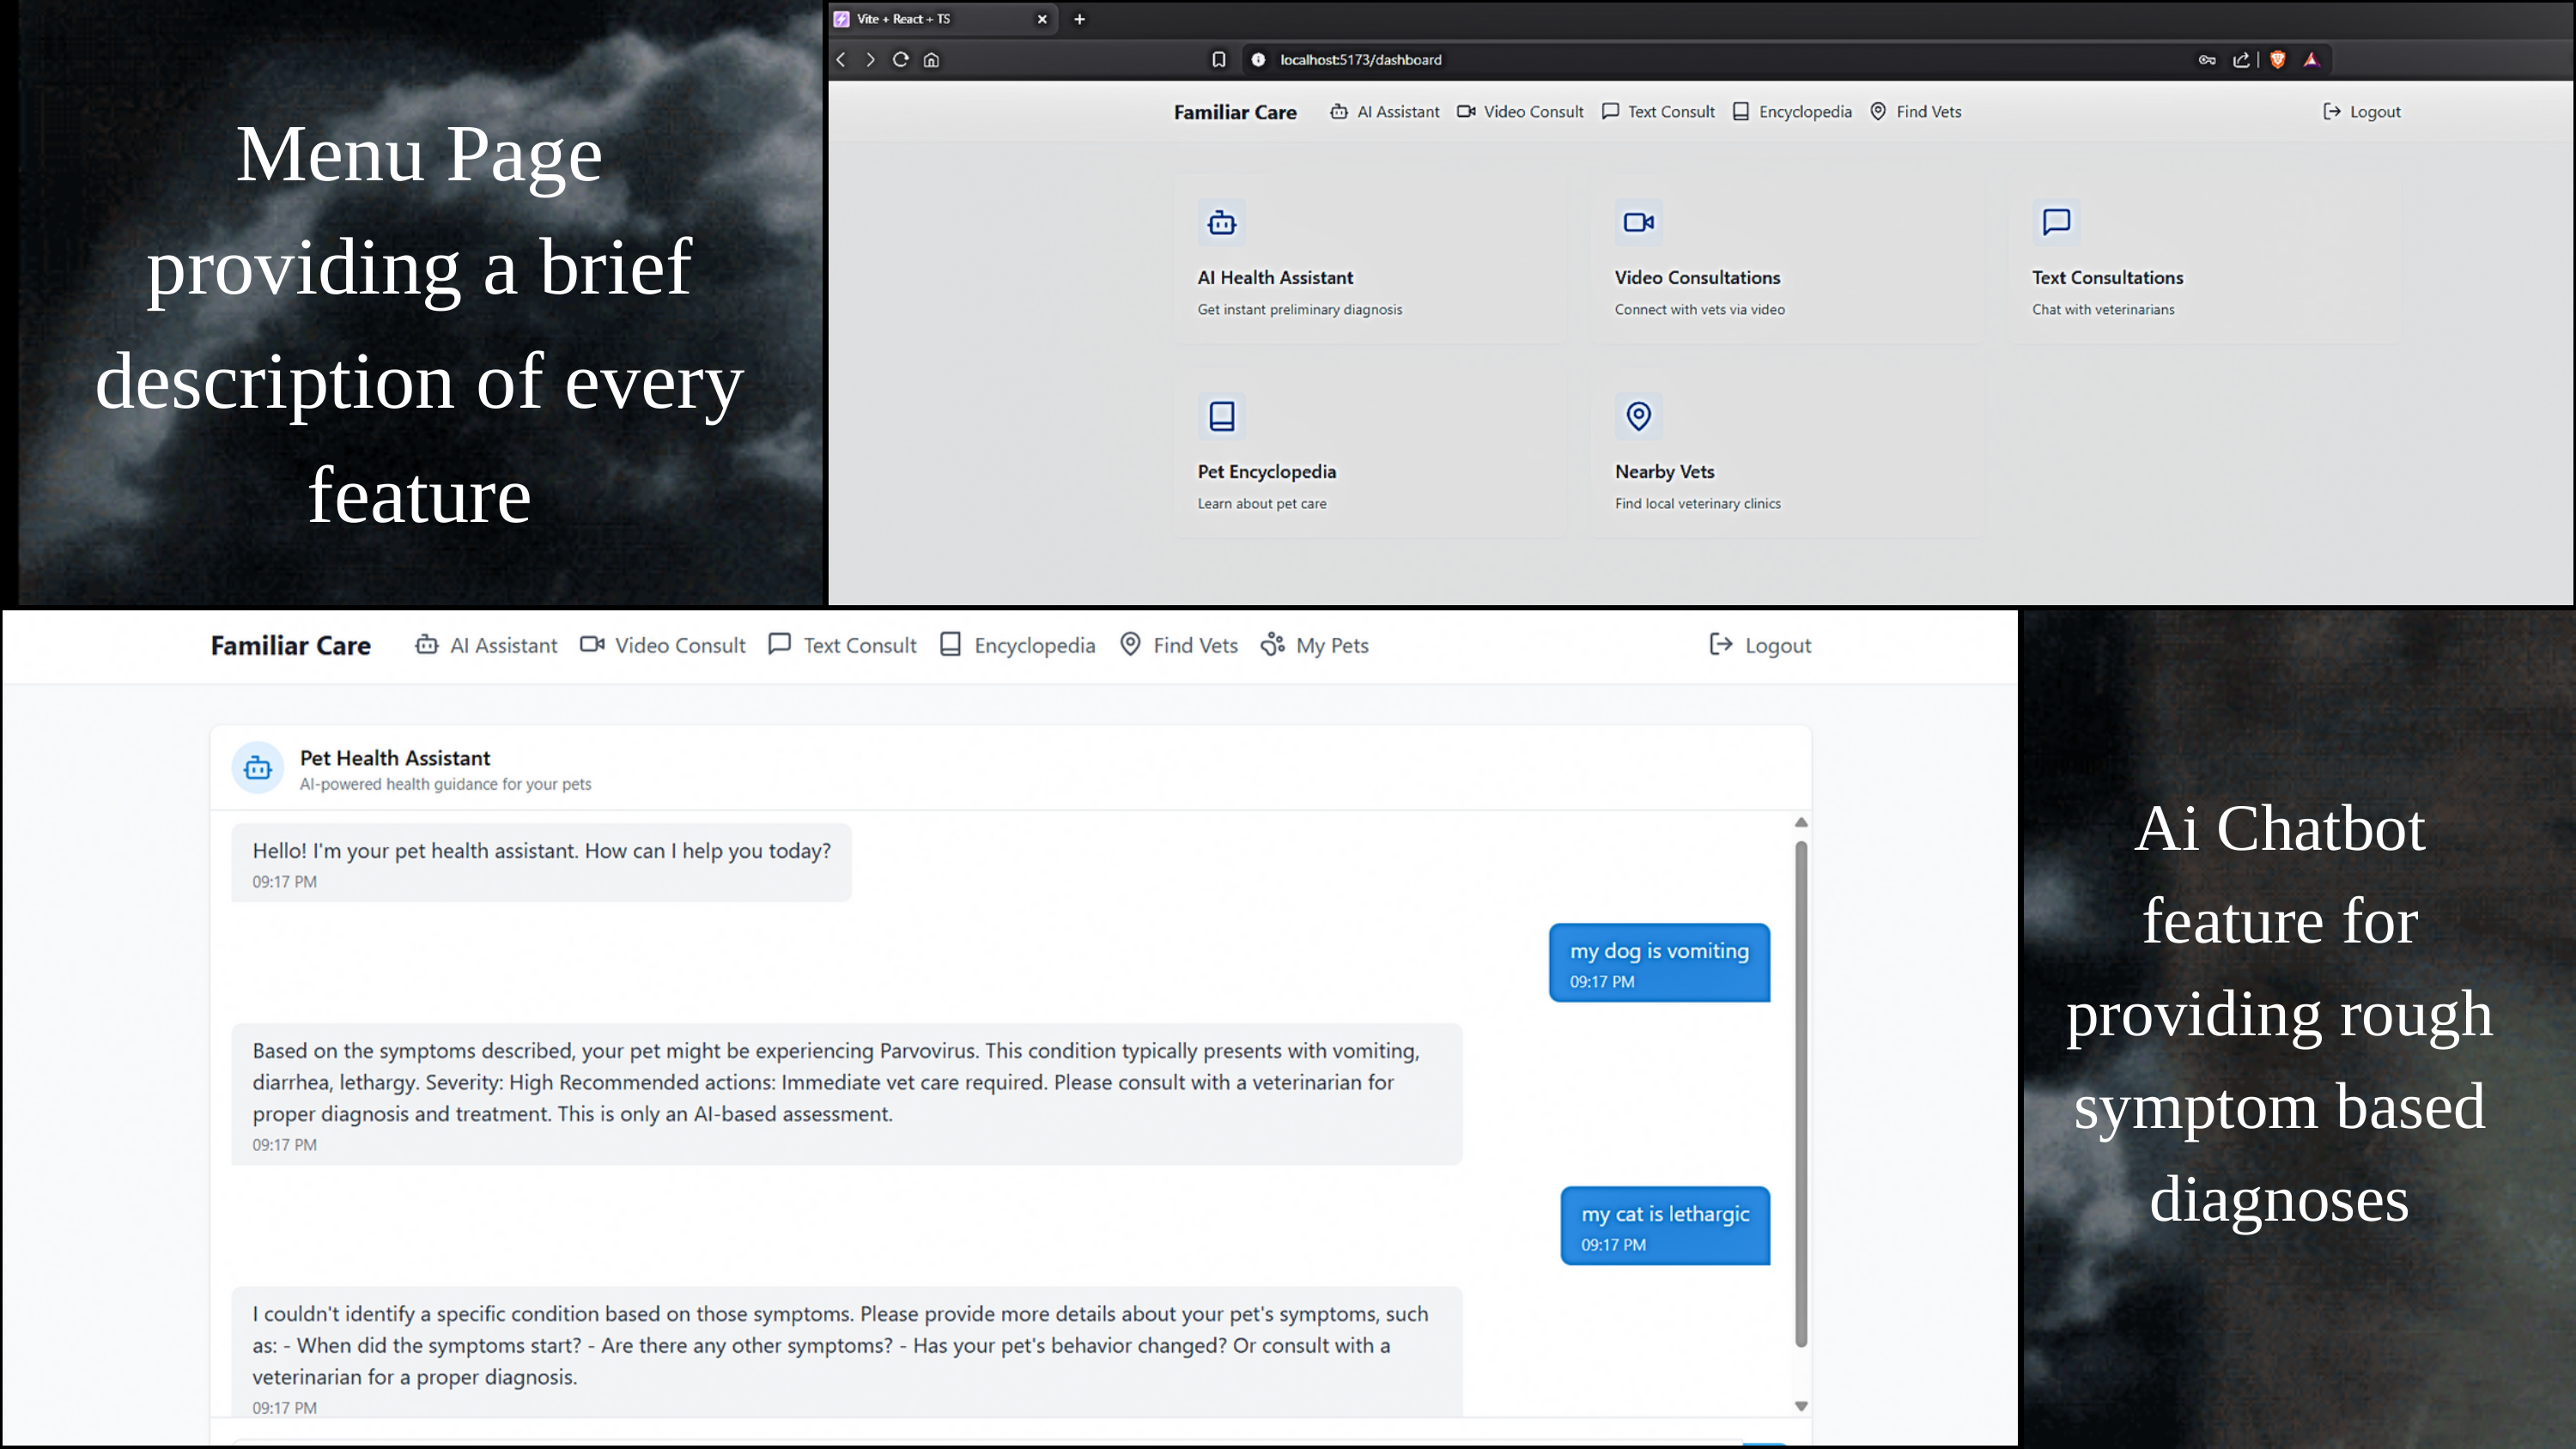

Menu Page providing a brief description of every feature

Ai Chatbot feature for providing rough symptom based diagnoses